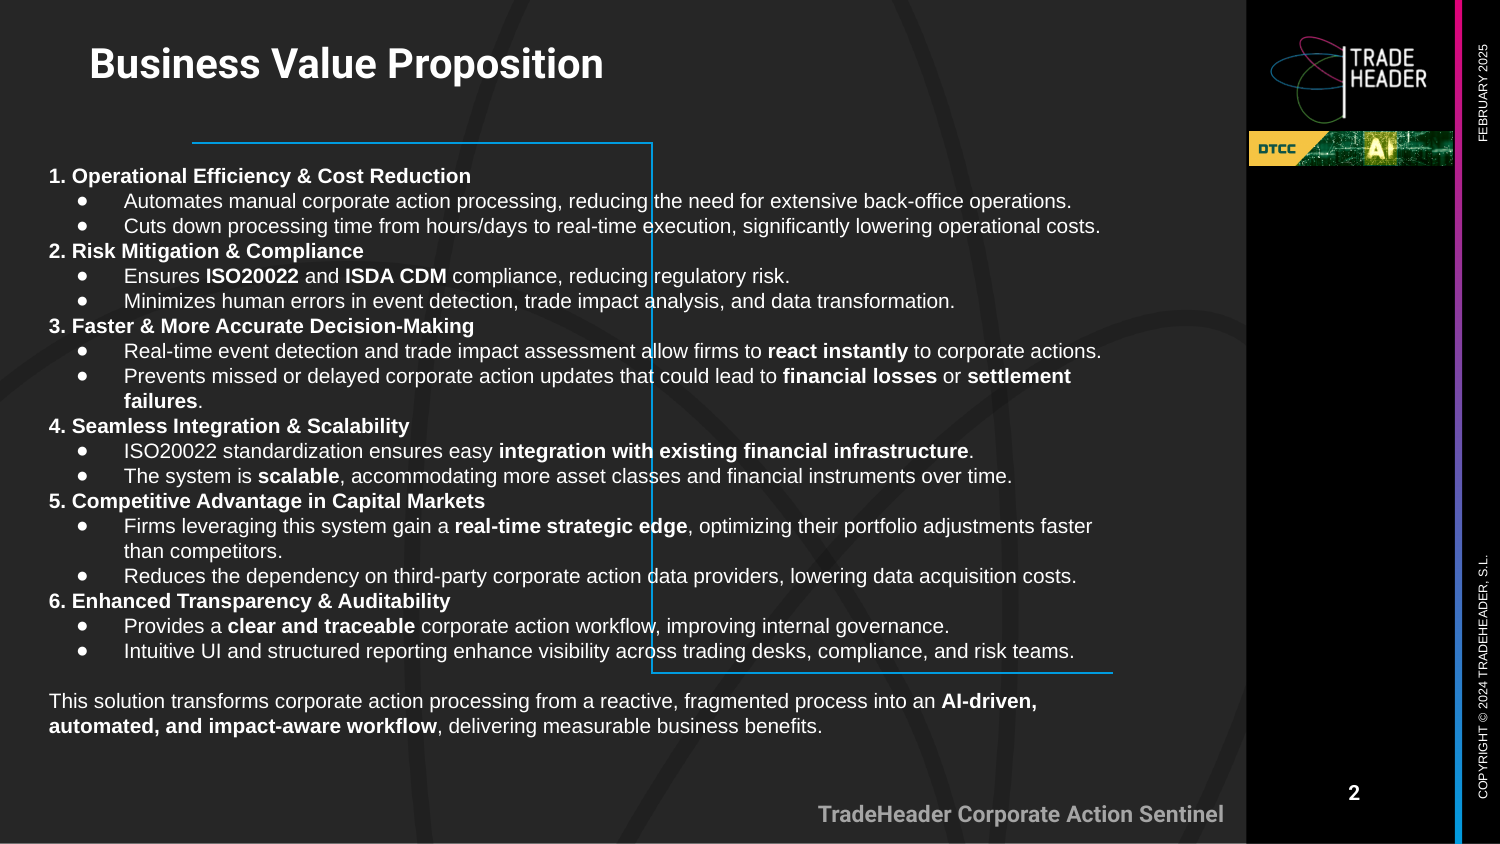

Business Value Proposition
1. Operational Efficiency & Cost Reduction
Automates manual corporate action processing, reducing the need for extensive back-office operations.
Cuts down processing time from hours/days to real-time execution, significantly lowering operational costs.
2. Risk Mitigation & Compliance
Ensures ISO20022 and ISDA CDM compliance, reducing regulatory risk.
Minimizes human errors in event detection, trade impact analysis, and data transformation.
3. Faster & More Accurate Decision-Making
Real-time event detection and trade impact assessment allow firms to react instantly to corporate actions.
Prevents missed or delayed corporate action updates that could lead to financial losses or settlement failures.
4. Seamless Integration & Scalability
ISO20022 standardization ensures easy integration with existing financial infrastructure.
The system is scalable, accommodating more asset classes and financial instruments over time.
5. Competitive Advantage in Capital Markets
Firms leveraging this system gain a real-time strategic edge, optimizing their portfolio adjustments faster than competitors.
Reduces the dependency on third-party corporate action data providers, lowering data acquisition costs.
6. Enhanced Transparency & Auditability
Provides a clear and traceable corporate action workflow, improving internal governance.
Intuitive UI and structured reporting enhance visibility across trading desks, compliance, and risk teams.

This solution transforms corporate action processing from a reactive, fragmented process into an AI-driven, automated, and impact-aware workflow, delivering measurable business benefits.

2